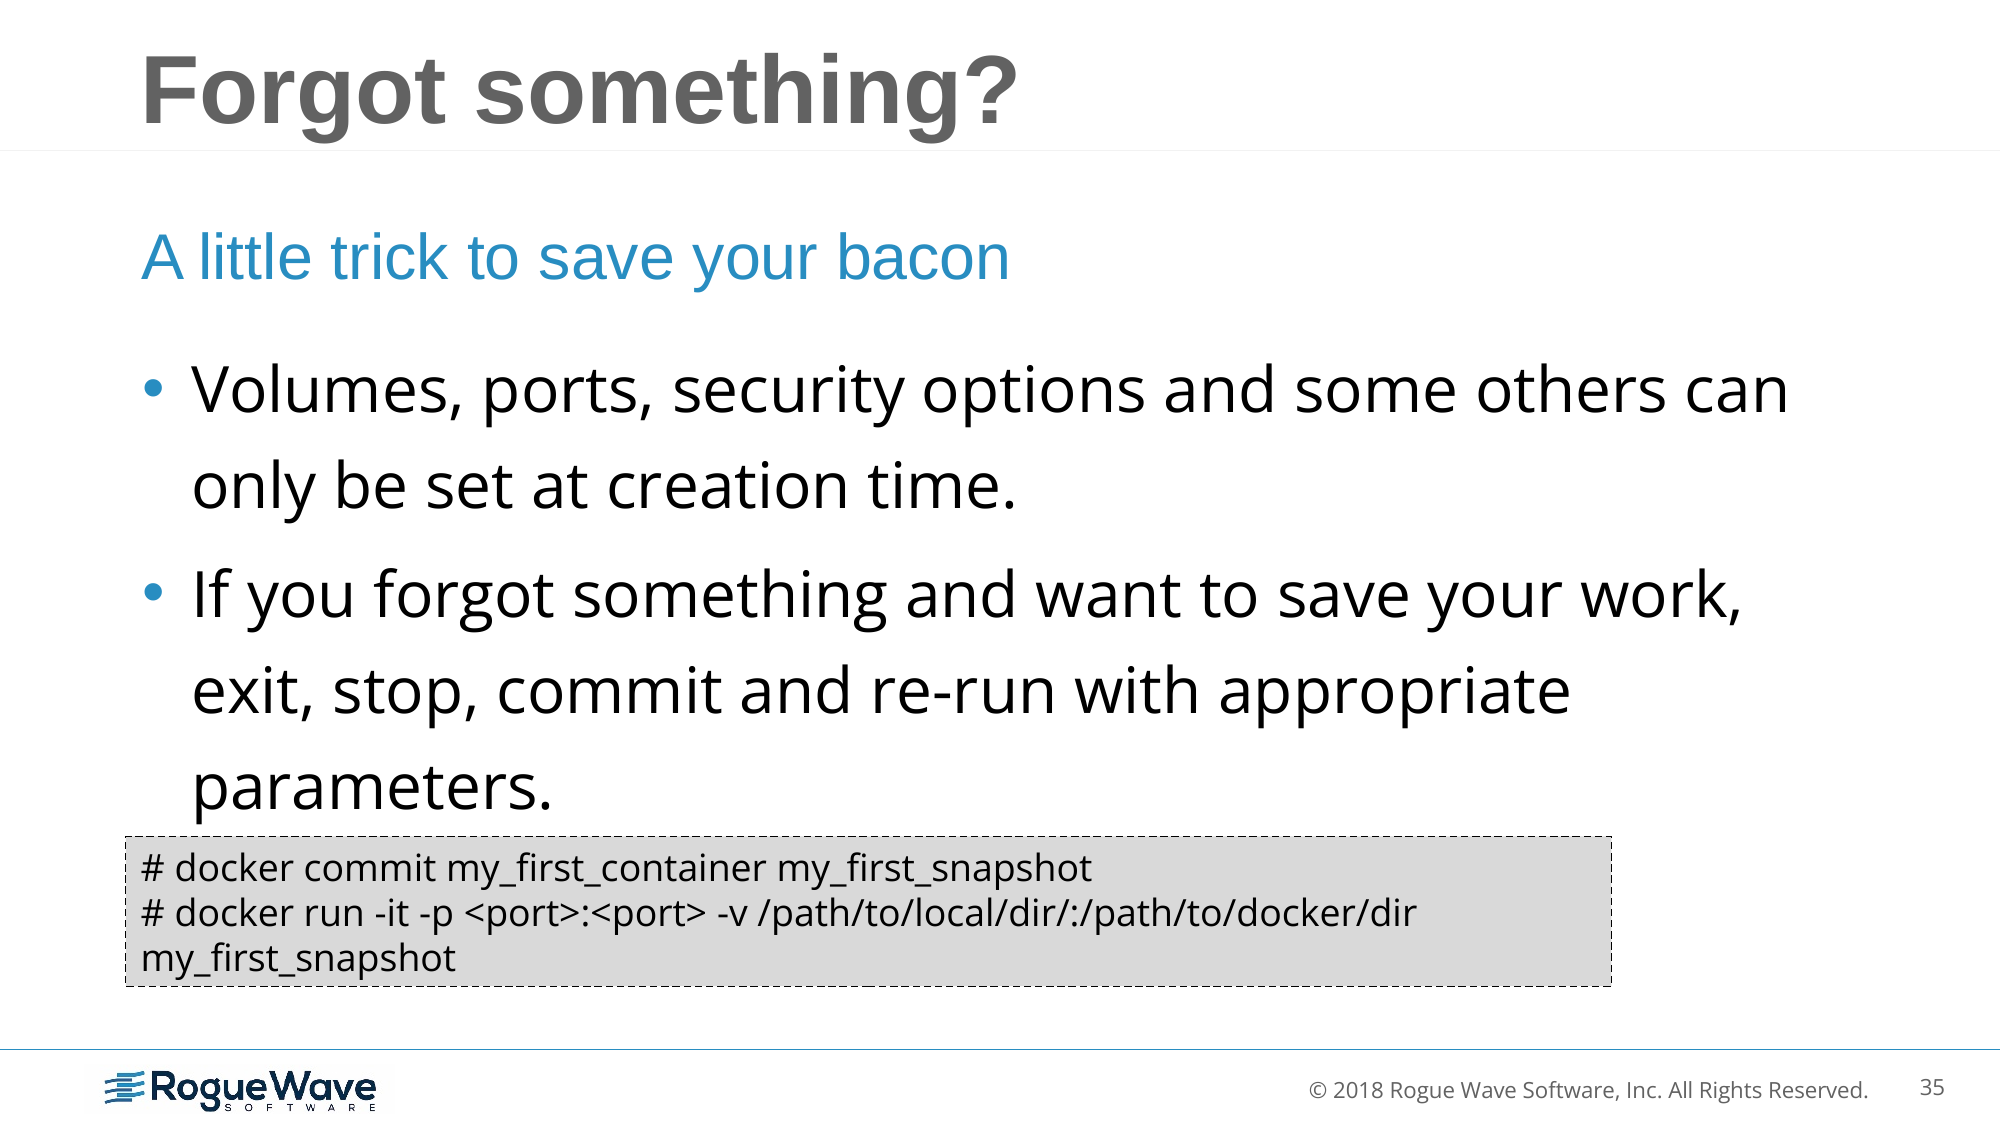

# Forgot something?
A little trick to save your bacon
Volumes, ports, security options and some others can only be set at creation time.
If you forgot something and want to save your work, exit, stop, commit and re-run with appropriate parameters.
# docker commit my_first_container my_first_snapshot
# docker run -it -p <port>:<port> -v /path/to/local/dir/:/path/to/docker/dir my_first_snapshot